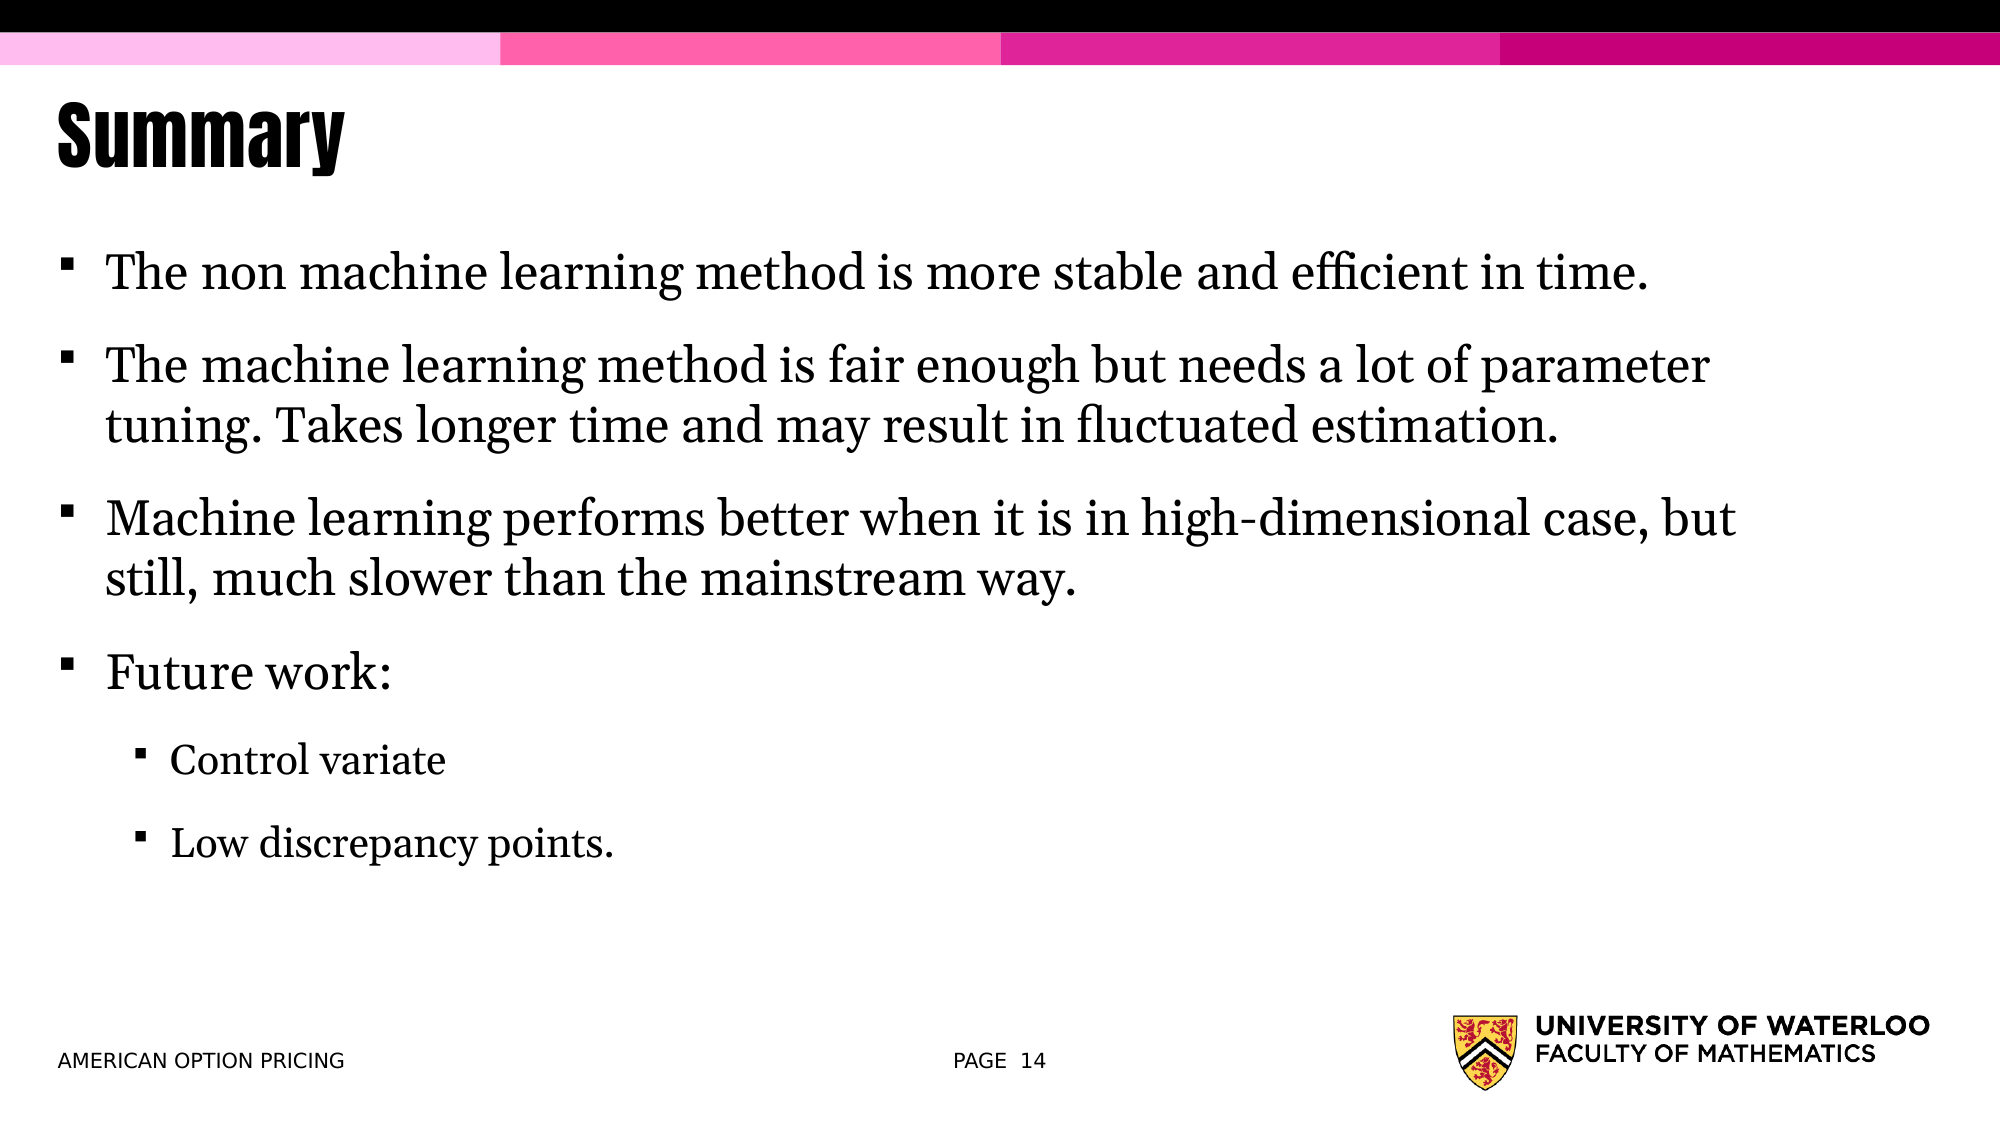

# Summary
The non machine learning method is more stable and efficient in time.
The machine learning method is fair enough but needs a lot of parameter tuning. Takes longer time and may result in fluctuated estimation.
Machine learning performs better when it is in high-dimensional case, but still, much slower than the mainstream way.
Future work:
Control variate
Low discrepancy points.
AMERICAN OPTION PRICING
PAGE  14